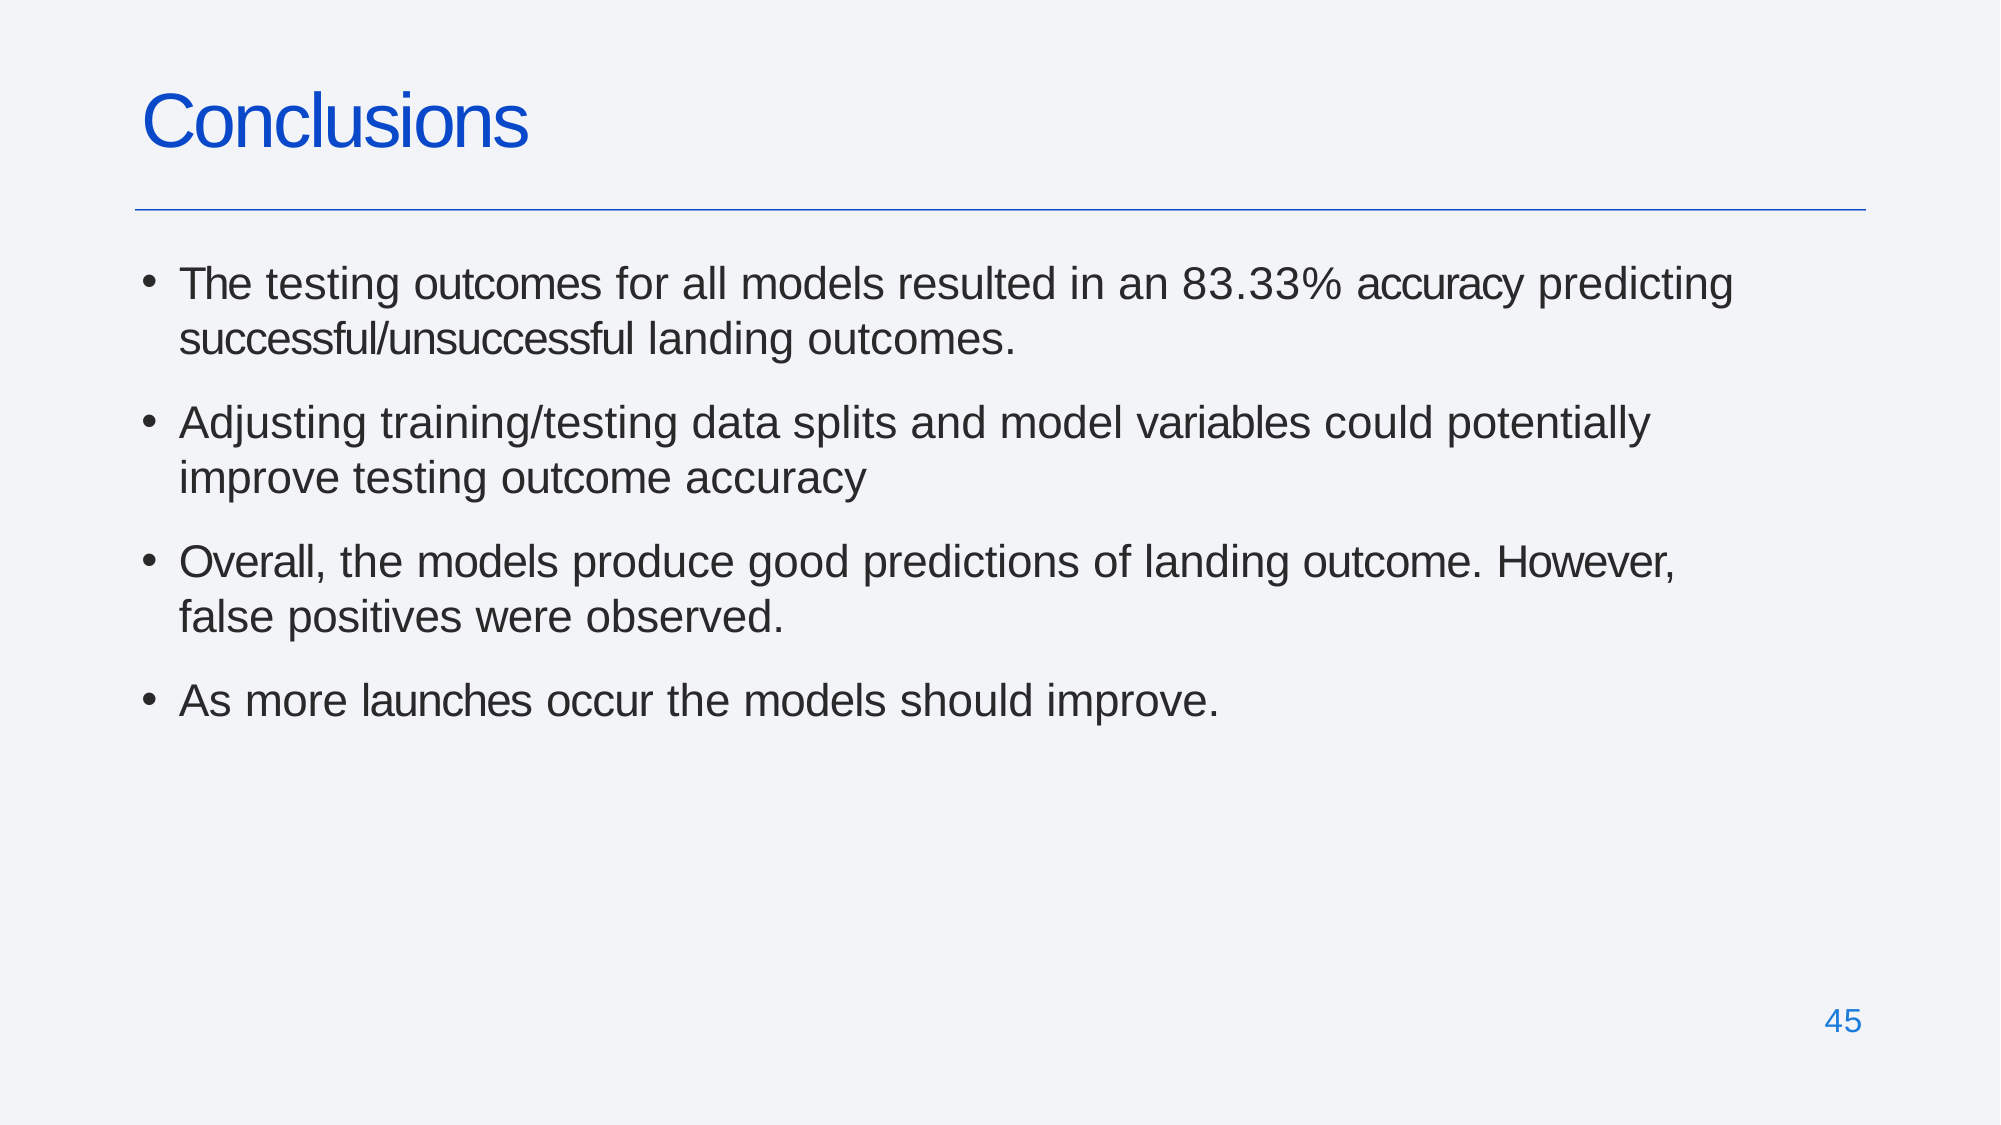

# Conclusions
The testing outcomes for all models resulted in an 83.33% accuracy predicting
successful/unsuccessful landing outcomes.
Adjusting training/testing data splits and model variables could potentially improve testing outcome accuracy
Overall, the models produce good predictions of landing outcome. However, false positives were observed.
As more launches occur the models should improve.
45